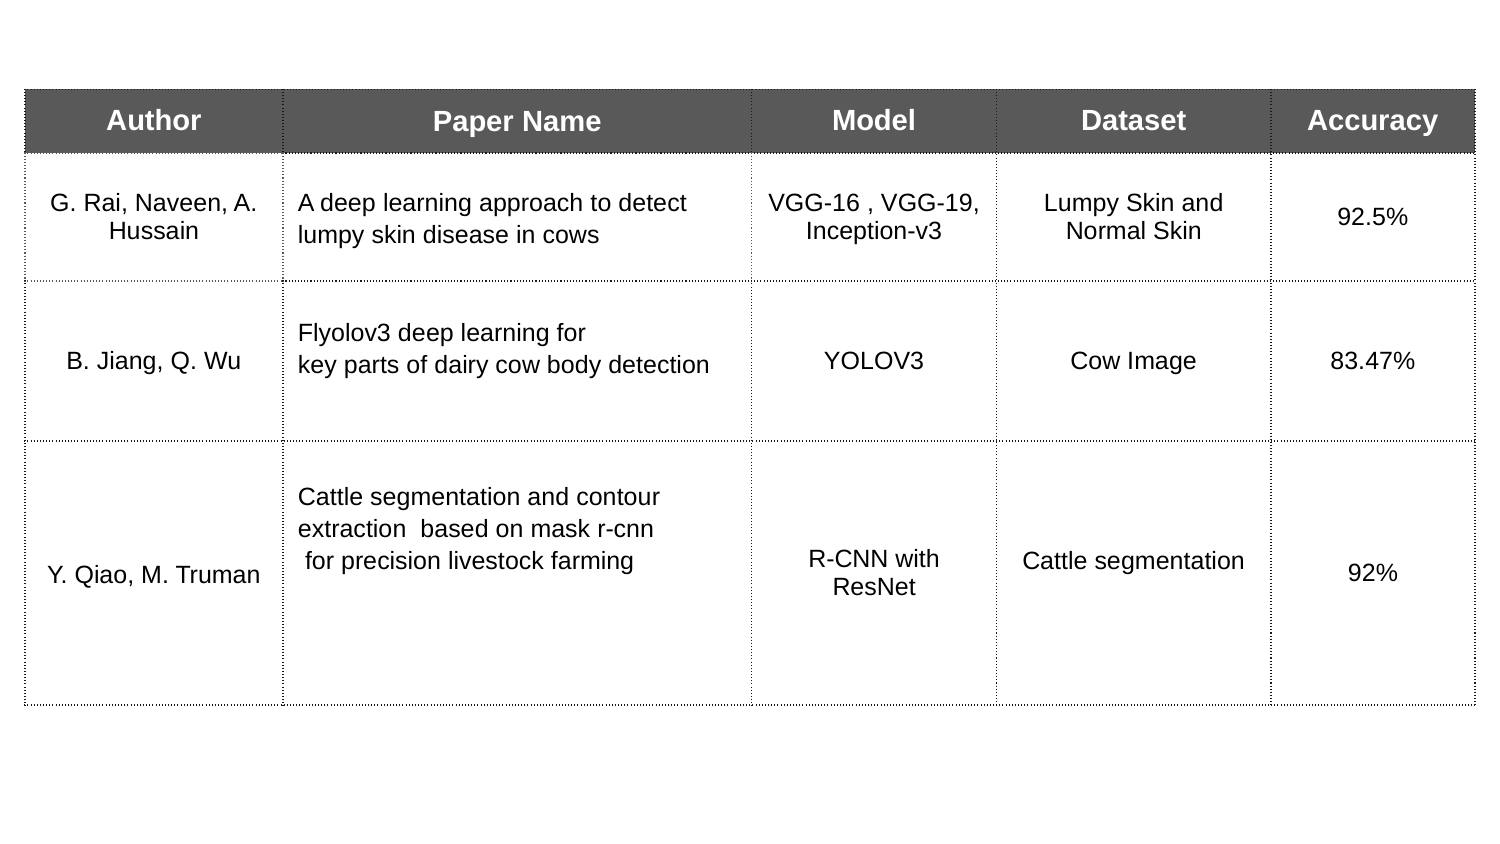

| Author | Paper Name | Model | Dataset | Accuracy |
| --- | --- | --- | --- | --- |
| G. Rai, Naveen, A. Hussain | A deep learning approach to detect lumpy skin disease in cows | VGG-16 , VGG-19, Inception-v3 | Lumpy Skin and Normal Skin | 92.5% |
| B. Jiang, Q. Wu | Flyolov3 deep learning for key parts of dairy cow body detection | YOLOV3 | Cow Image | 83.47% |
| Y. Qiao, M. Truman | Cattle segmentation and contour extraction based on mask r-cnn for precision livestock farming | R-CNN with ResNet | Cattle segmentation | 92% |